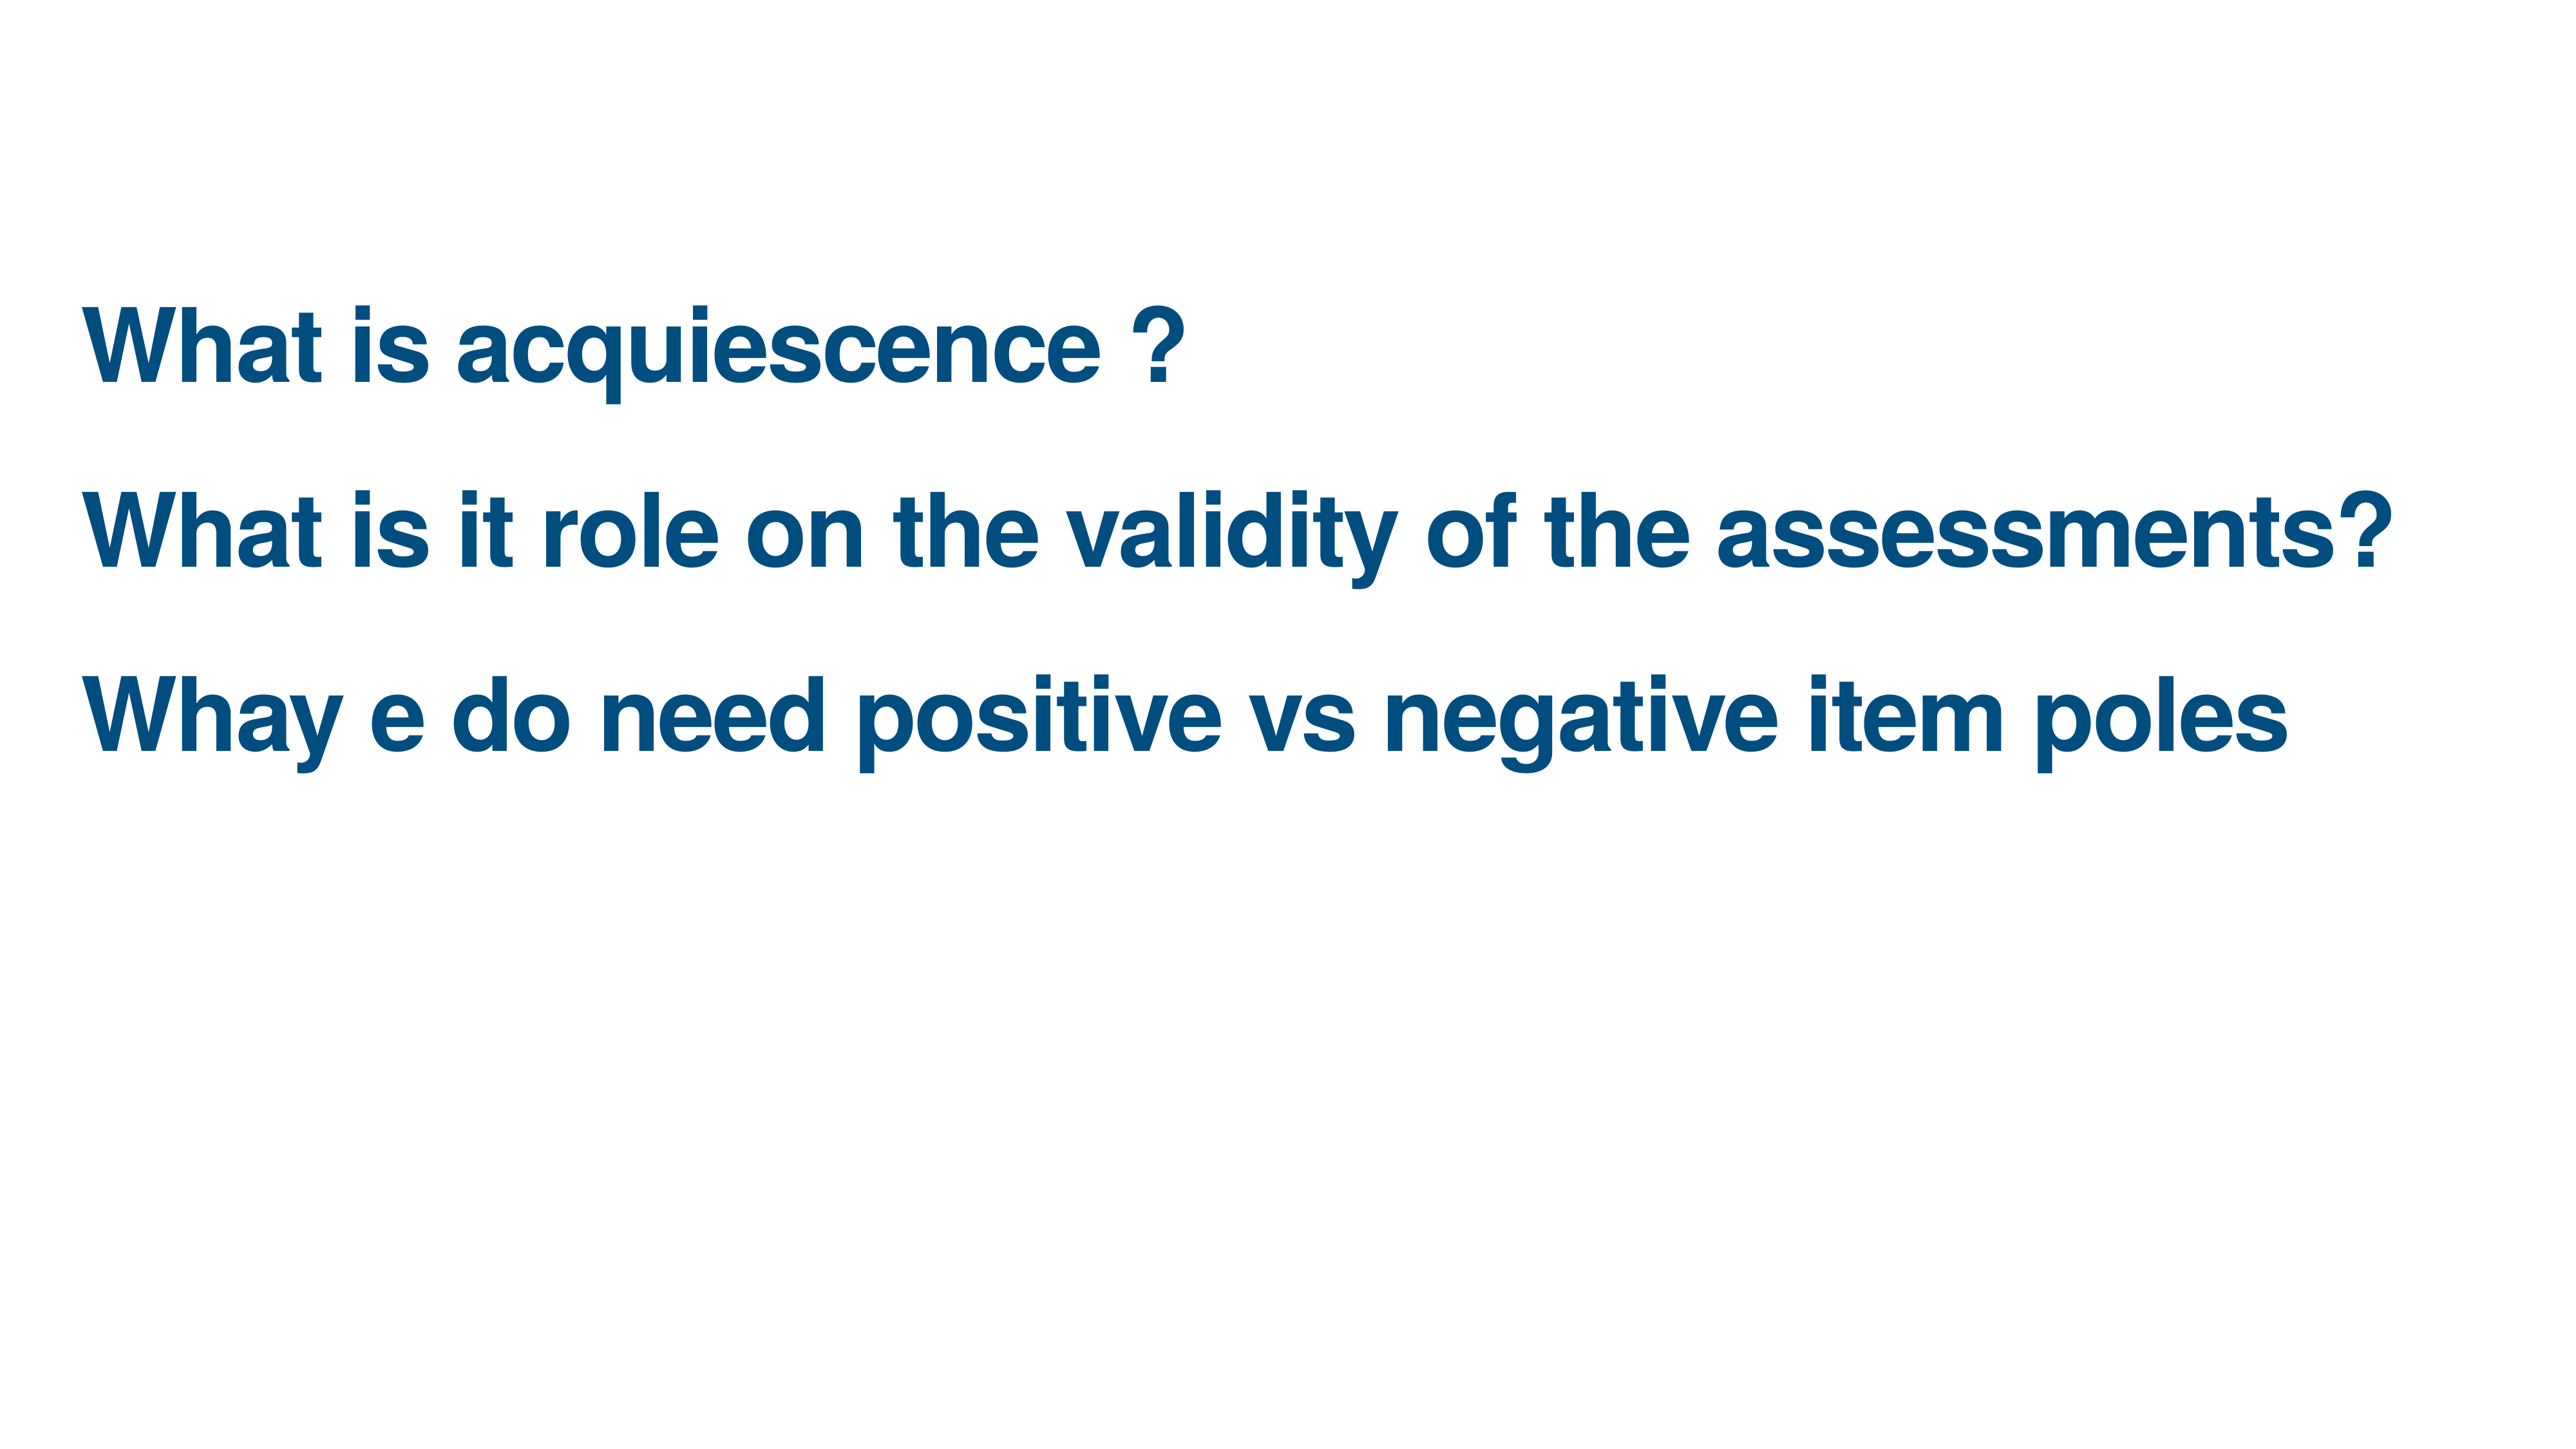

# What is acquiescence ? What is it role on the validity of the assessments? Whay e do need positive vs negative item poles